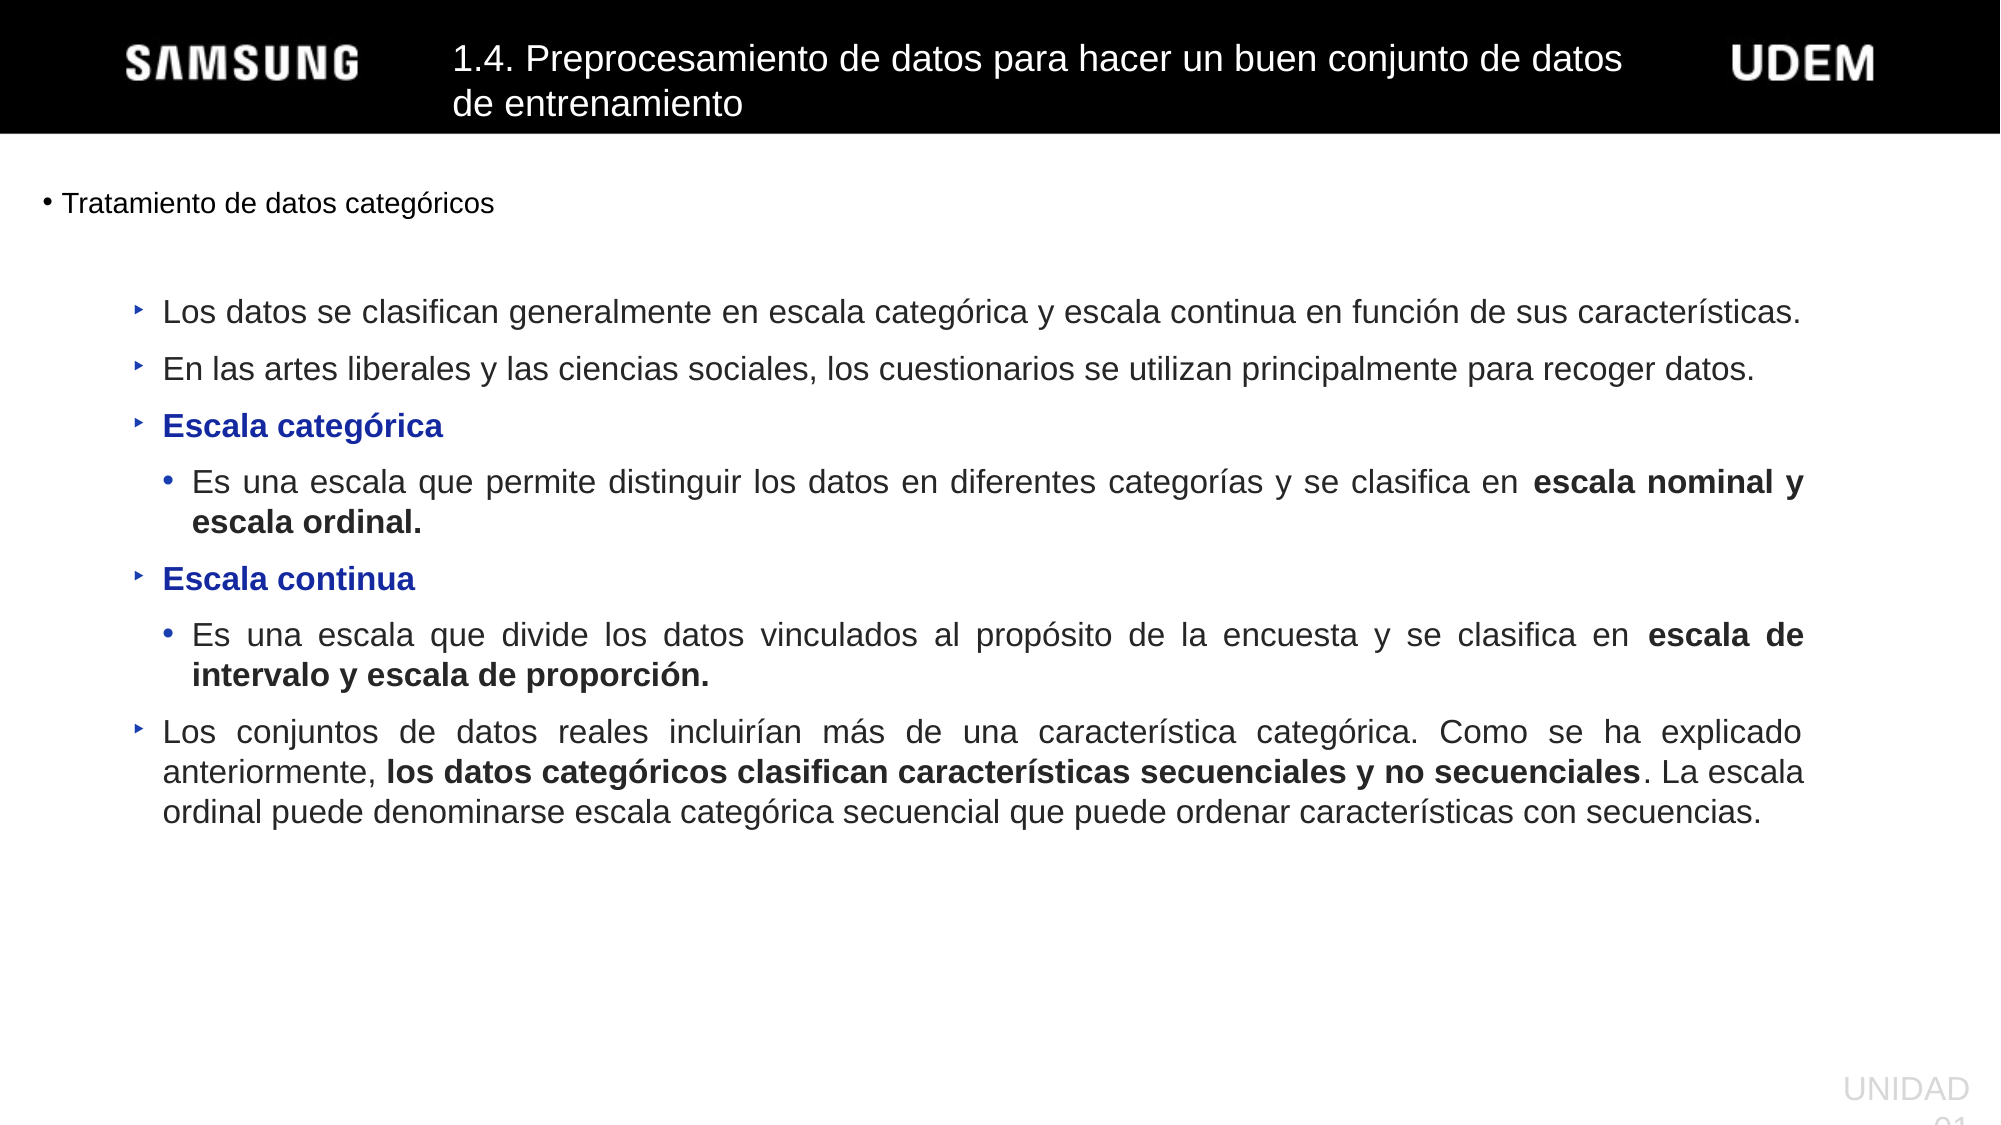

1.4. Preprocesamiento de datos para hacer un buen conjunto de datos de entrenamiento
Tratamiento de datos categóricos
Los datos se clasifican generalmente en escala categórica y escala continua en función de sus características.
En las artes liberales y las ciencias sociales, los cuestionarios se utilizan principalmente para recoger datos.
Escala categórica
Es una escala que permite distinguir los datos en diferentes categorías y se clasifica en escala nominal y escala ordinal.
Escala continua
Es una escala que divide los datos vinculados al propósito de la encuesta y se clasifica en escala de intervalo y escala de proporción.
Los conjuntos de datos reales incluirían más de una característica categórica. Como se ha explicado anteriormente, los datos categóricos clasifican características secuenciales y no secuenciales. La escala ordinal puede denominarse escala categórica secuencial que puede ordenar características con secuencias.
UNIDAD 01